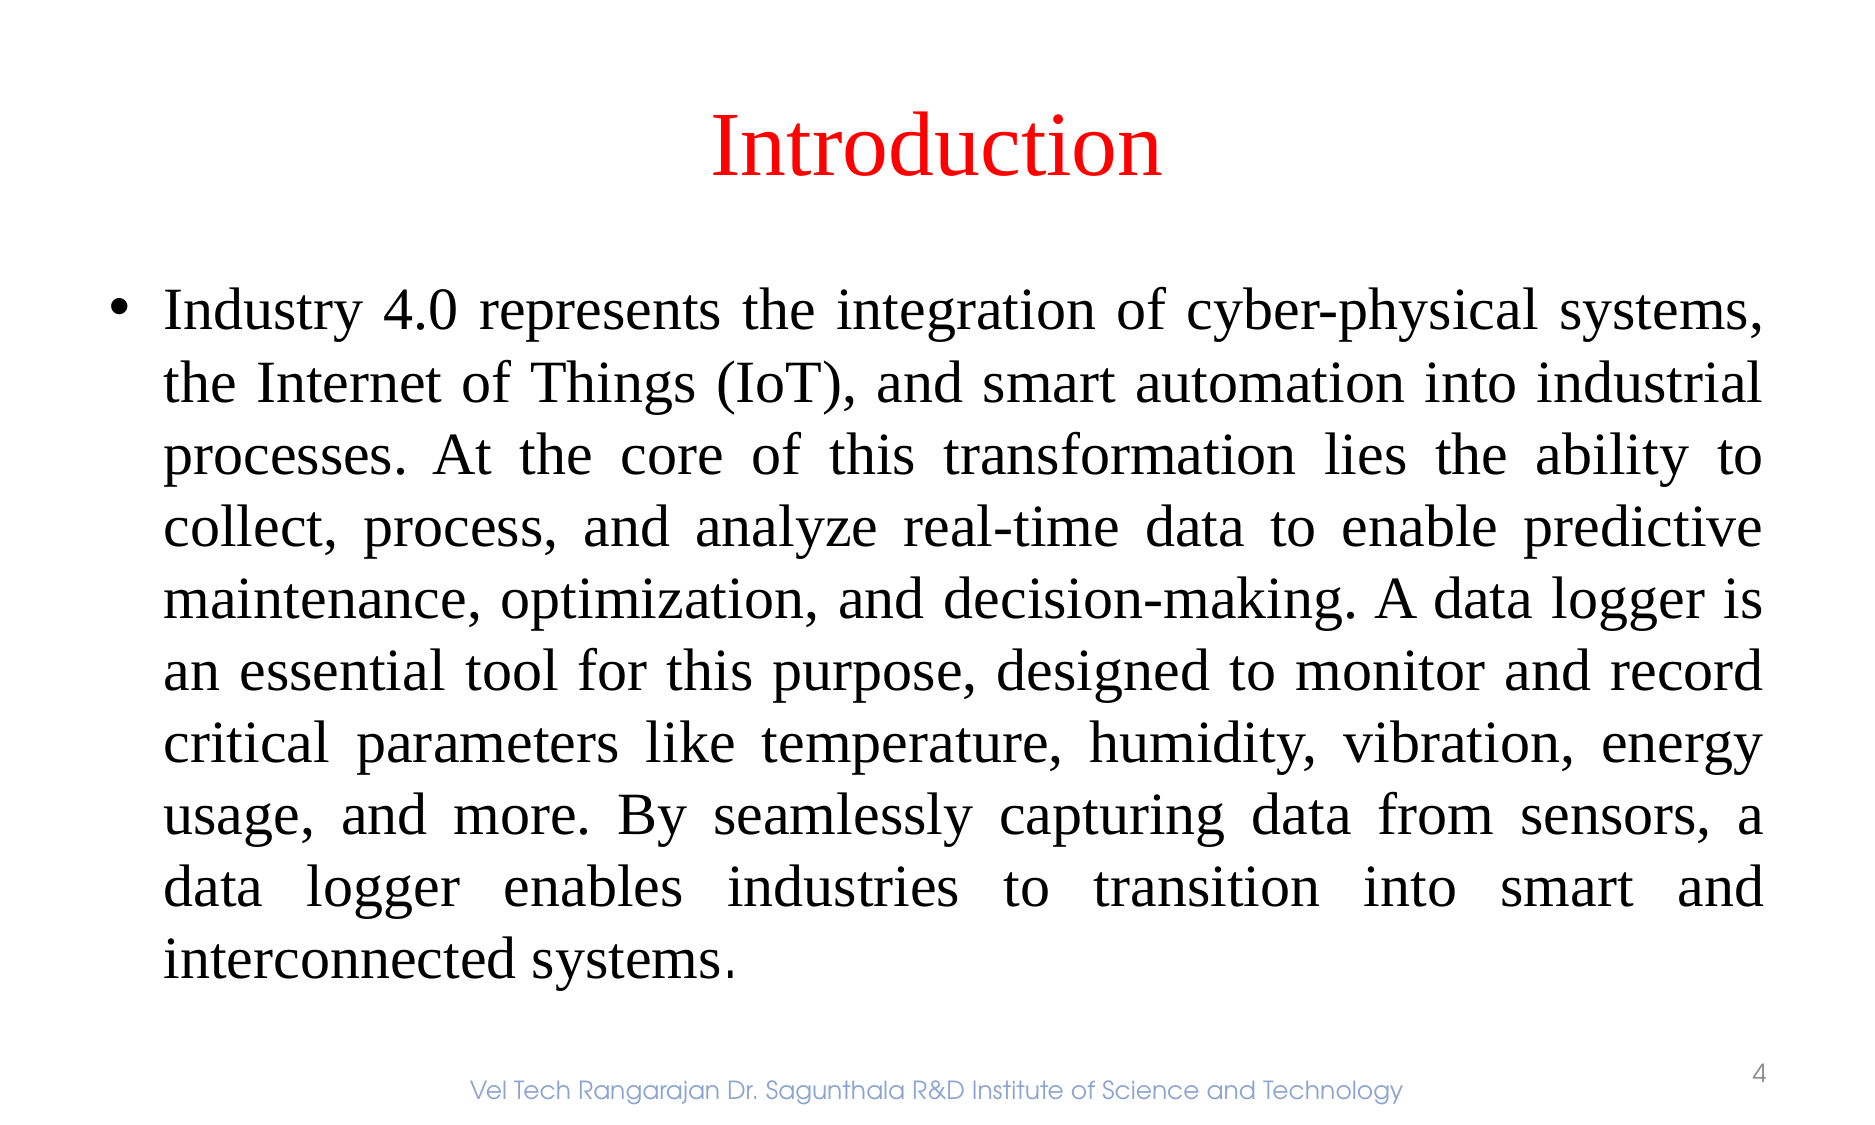

# Introduction
Industry 4.0 represents the integration of cyber-physical systems, the Internet of Things (IoT), and smart automation into industrial processes. At the core of this transformation lies the ability to collect, process, and analyze real-time data to enable predictive maintenance, optimization, and decision-making. A data logger is an essential tool for this purpose, designed to monitor and record critical parameters like temperature, humidity, vibration, energy usage, and more. By seamlessly capturing data from sensors, a data logger enables industries to transition into smart and interconnected systems.

4
Vel Tech Rangarajan Dr. Sagunthala R&D Institute of Science and Technology